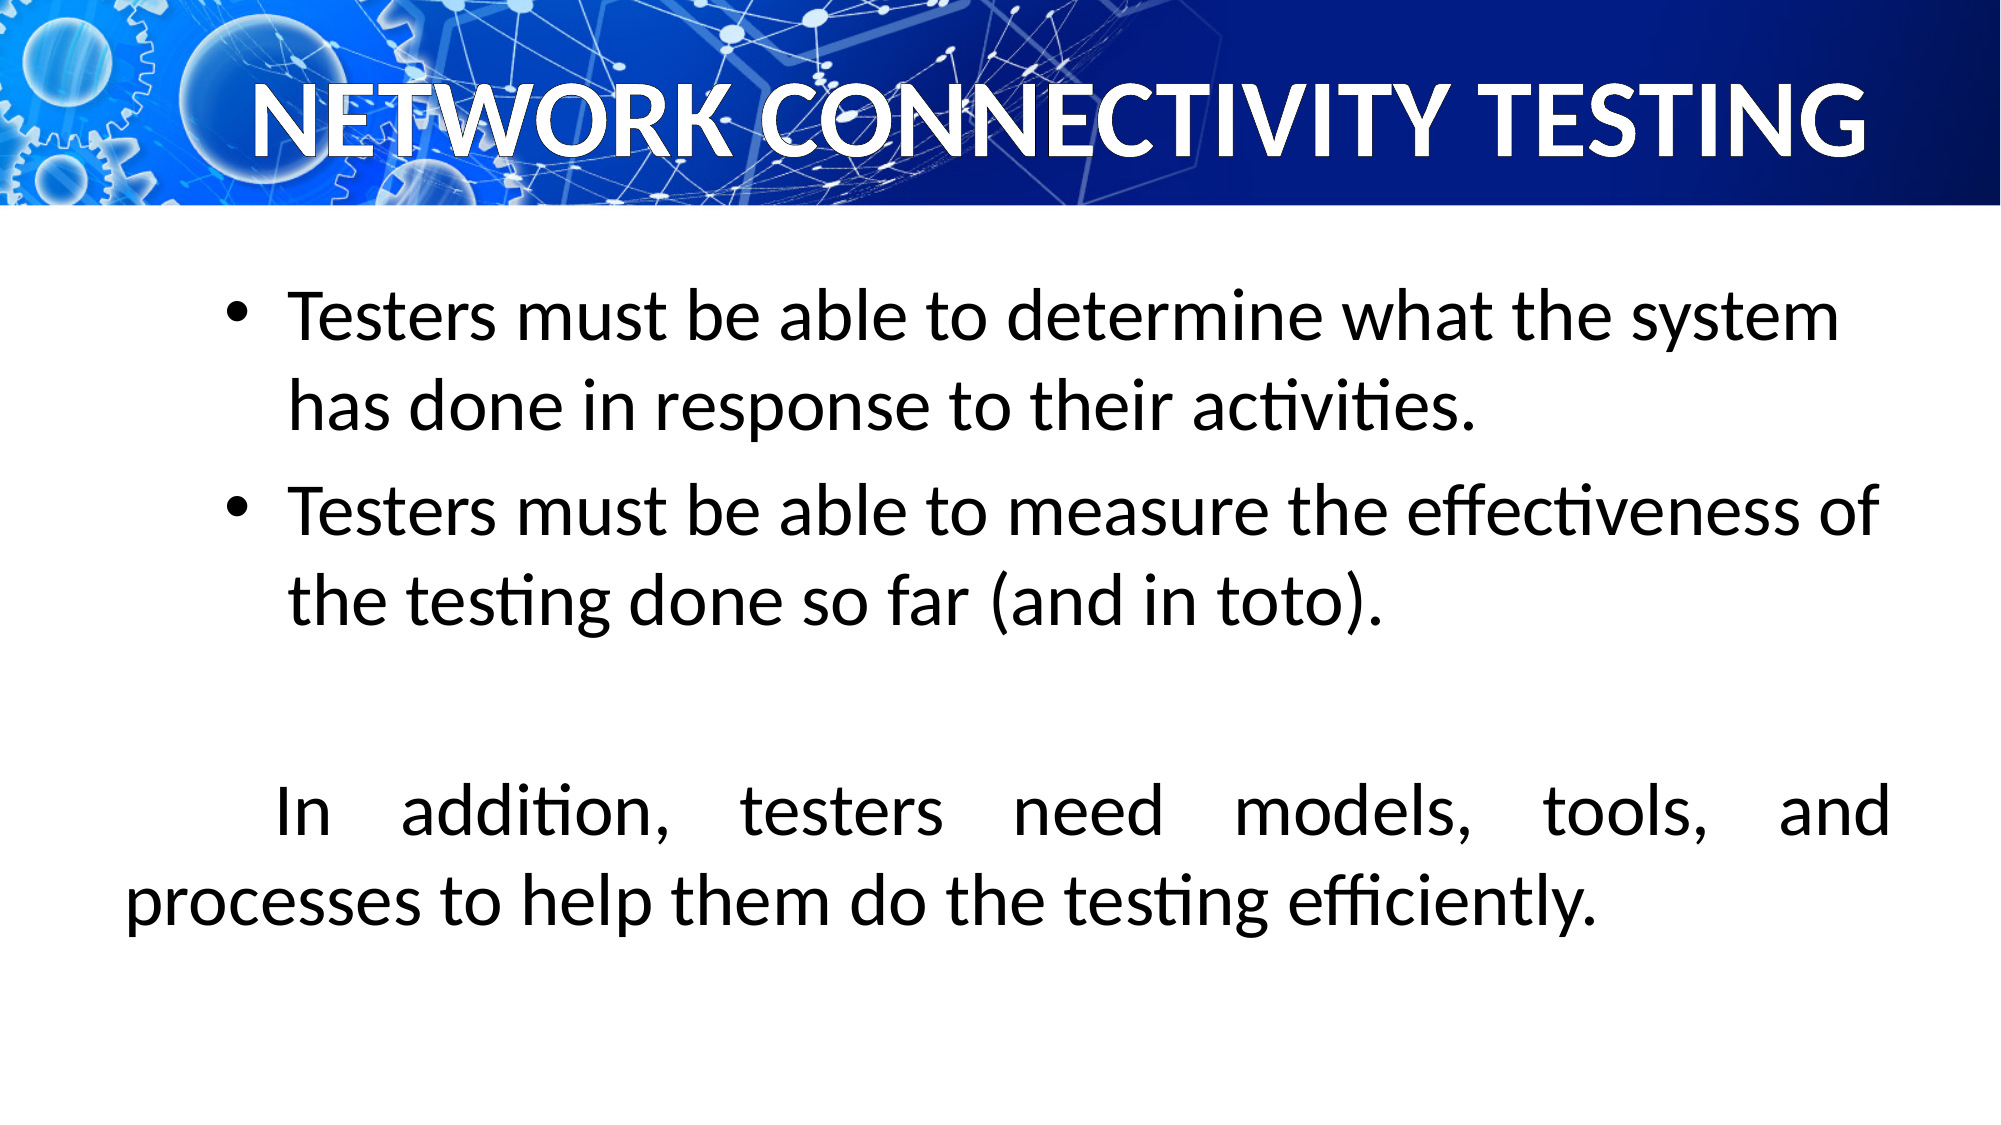

# NETWORK CONNECTIVITY TESTING
Testers must be able to determine what the system has done in response to their activities.
Testers must be able to measure the effectiveness of the testing done so far (and in toto).

	In addition, testers need models, tools, and processes to help them do the testing efficiently.